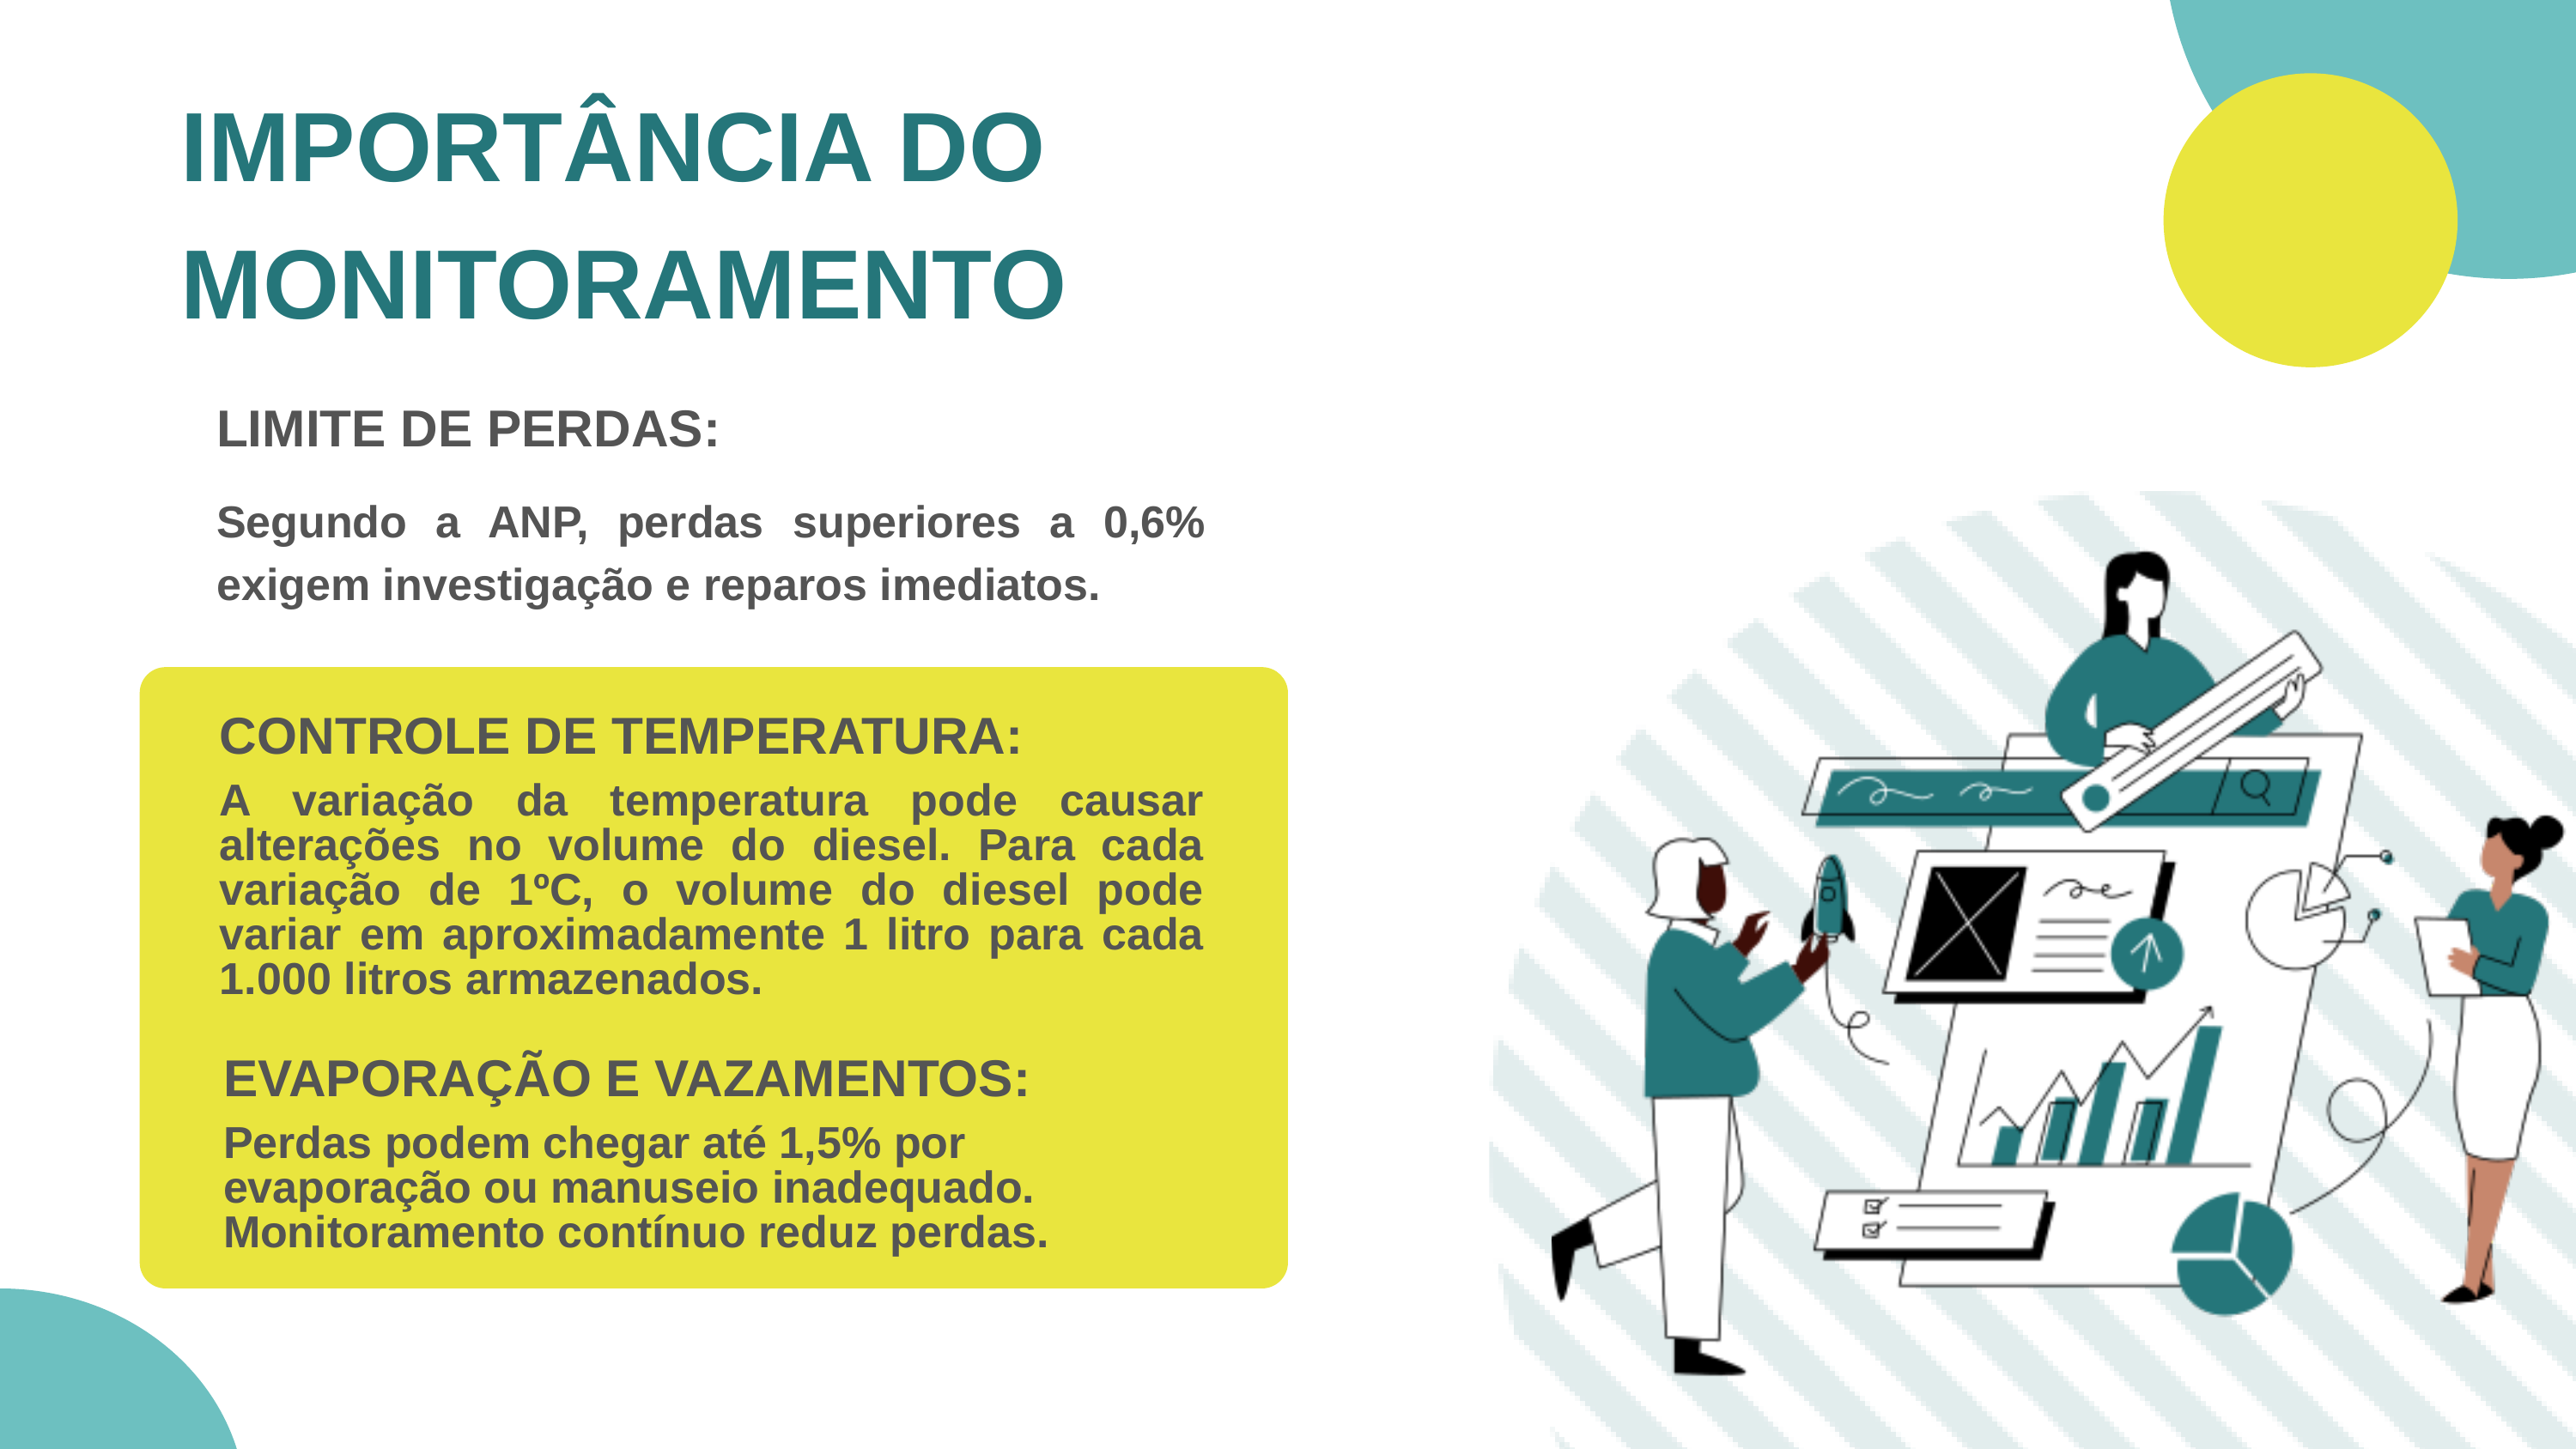

IMPORTÂNCIA DO MONITORAMENTO

LIMITE DE PERDAS:
Segundo a ANP, perdas superiores a 0,6% exigem investigação e reparos imediatos.

CONTROLE DE TEMPERATURA:
A variação da temperatura pode causar alterações no volume do diesel. Para cada variação de 1ºC, o volume do diesel pode variar em aproximadamente 1 litro para cada 1.000 litros armazenados.
EVAPORAÇÃO E VAZAMENTOS:
Perdas podem chegar até 1,5% por evaporação ou manuseio inadequado. Monitoramento contínuo reduz perdas.